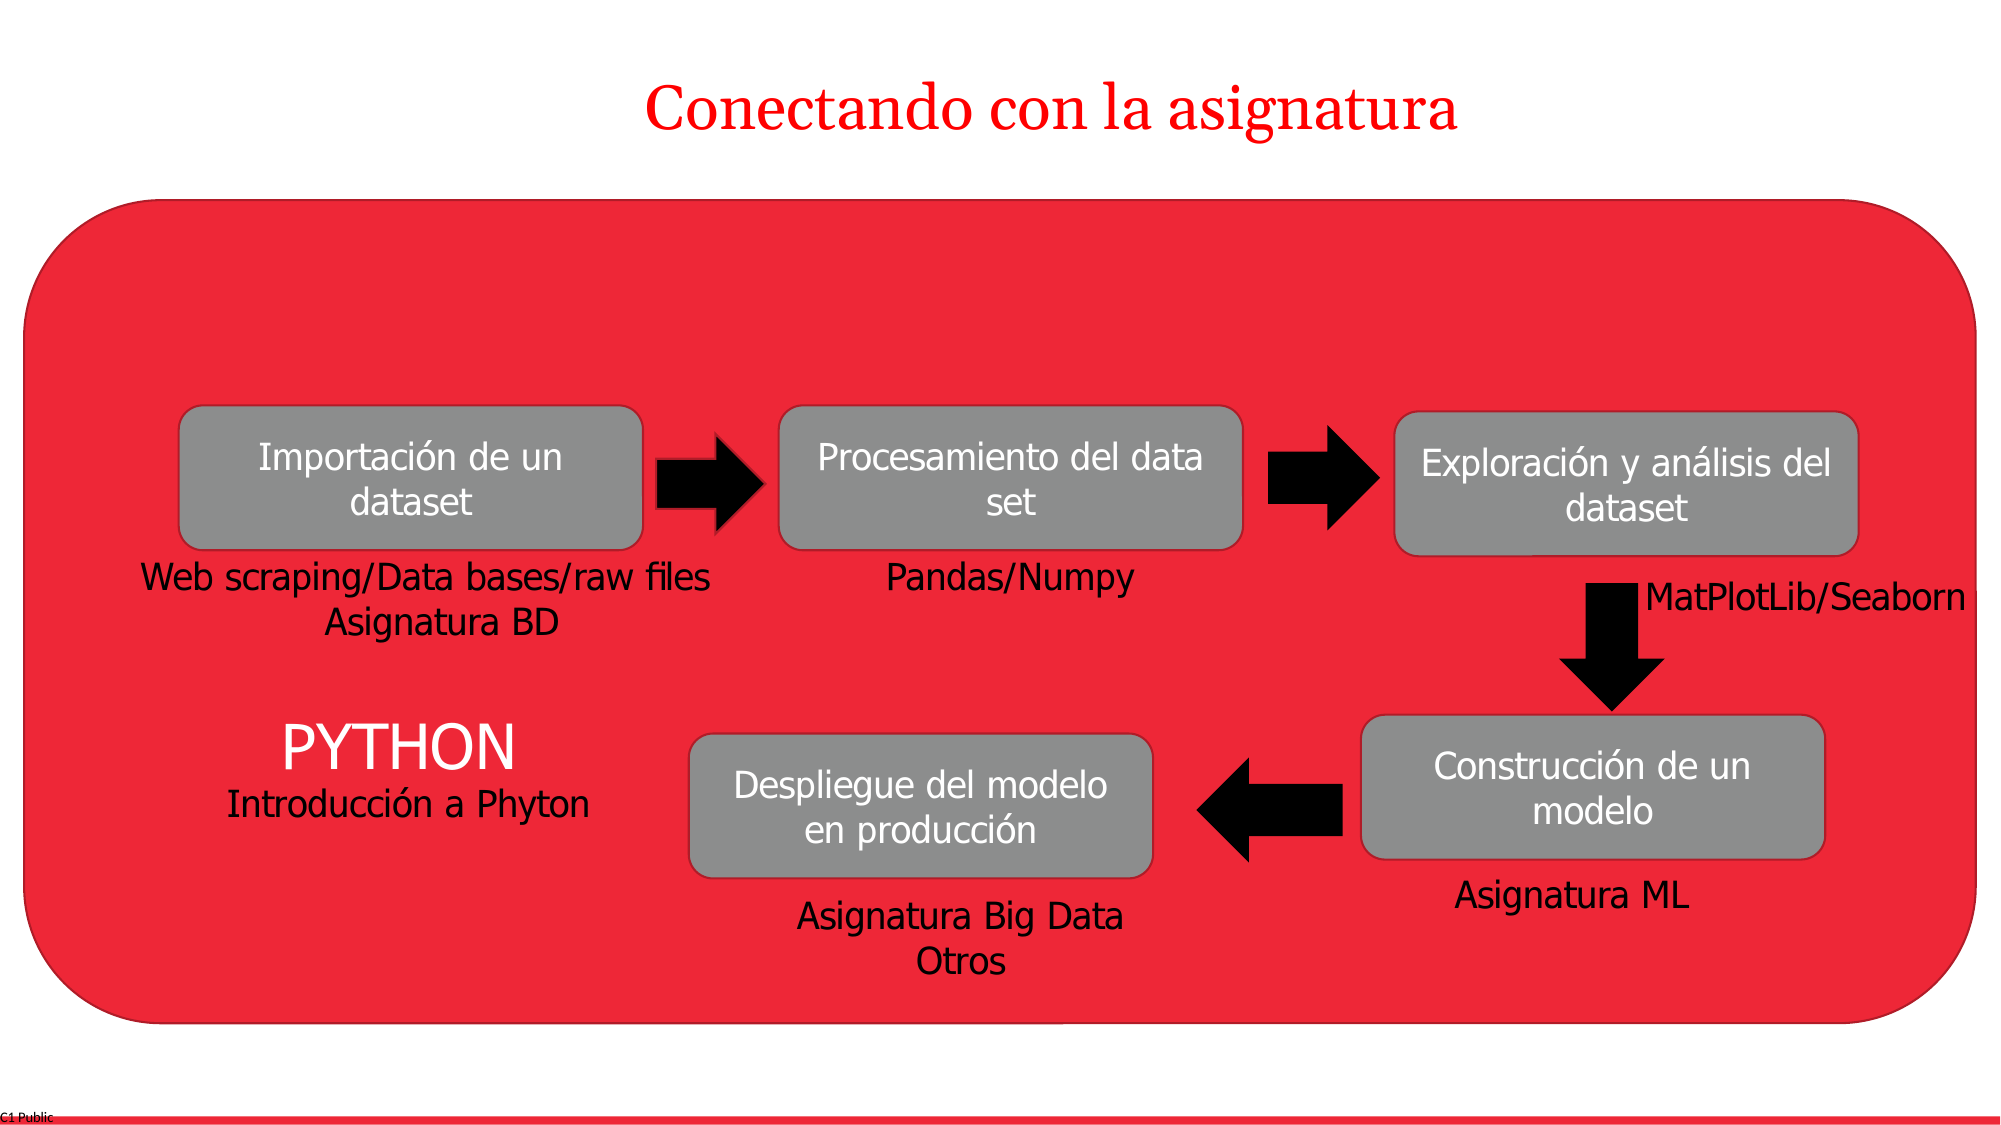

Conectando con la asignatura

Importación de un dataset
Procesamiento del data set
Exploración y análisis del dataset

Web scraping/Data bases/raw files
Asignatura BD
Pandas/Numpy
MatPlotLib/Seaborn

PYTHON
Construcción de un modelo
Despliegue del modelo en producción

Introducción a Phyton
Asignatura ML
Asignatura Big Data
Otros